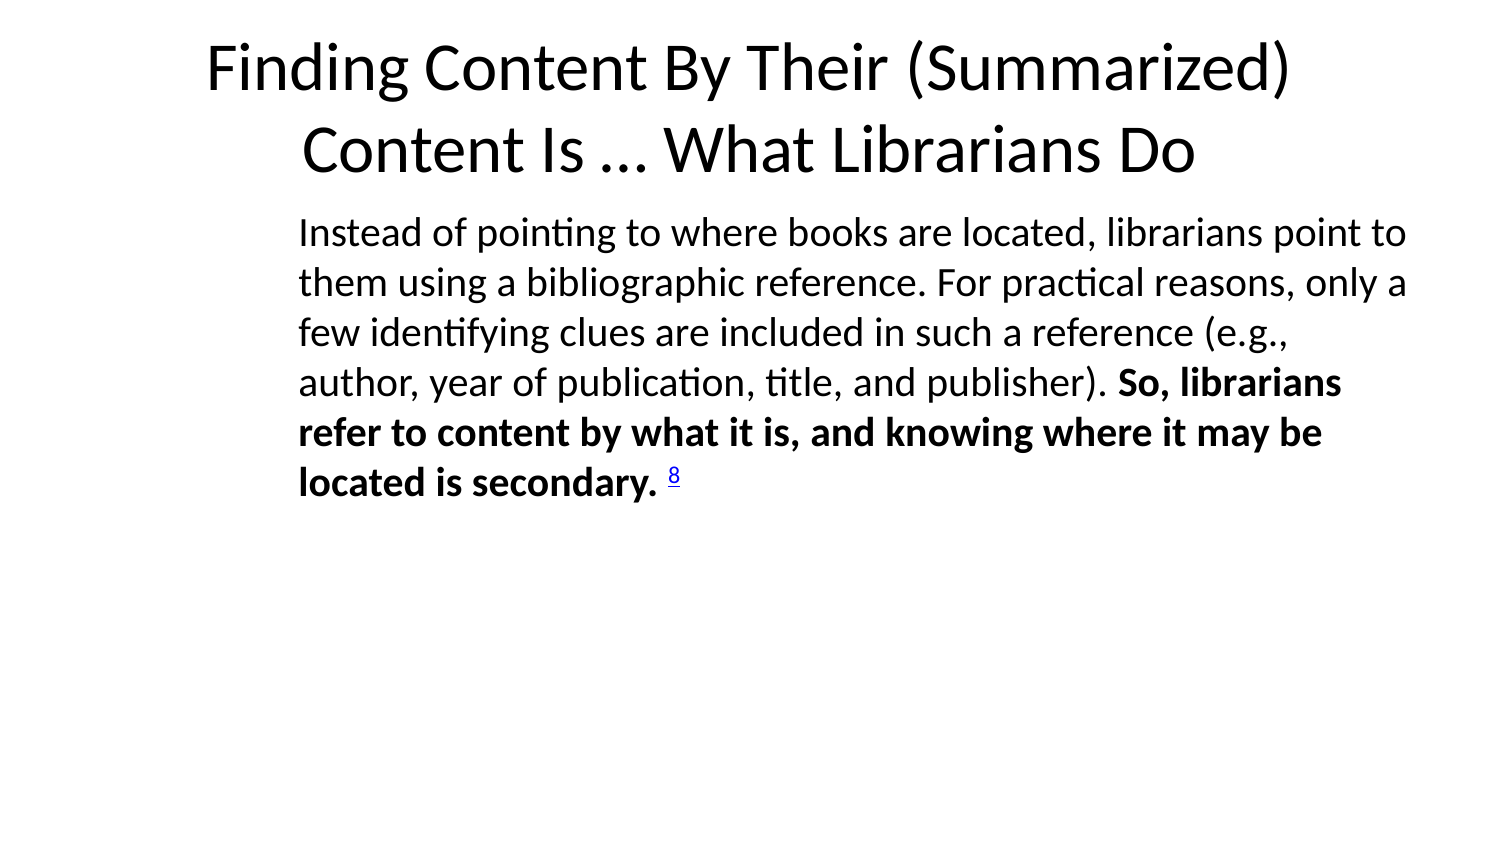

# Finding Content By Their (Summarized) Content Is … What Librarians Do
Instead of pointing to where books are located, librarians point to them using a bibliographic reference. For practical reasons, only a few identifying clues are included in such a reference (e.g., author, year of publication, title, and publisher). So, librarians refer to content by what it is, and knowing where it may be located is secondary. 8